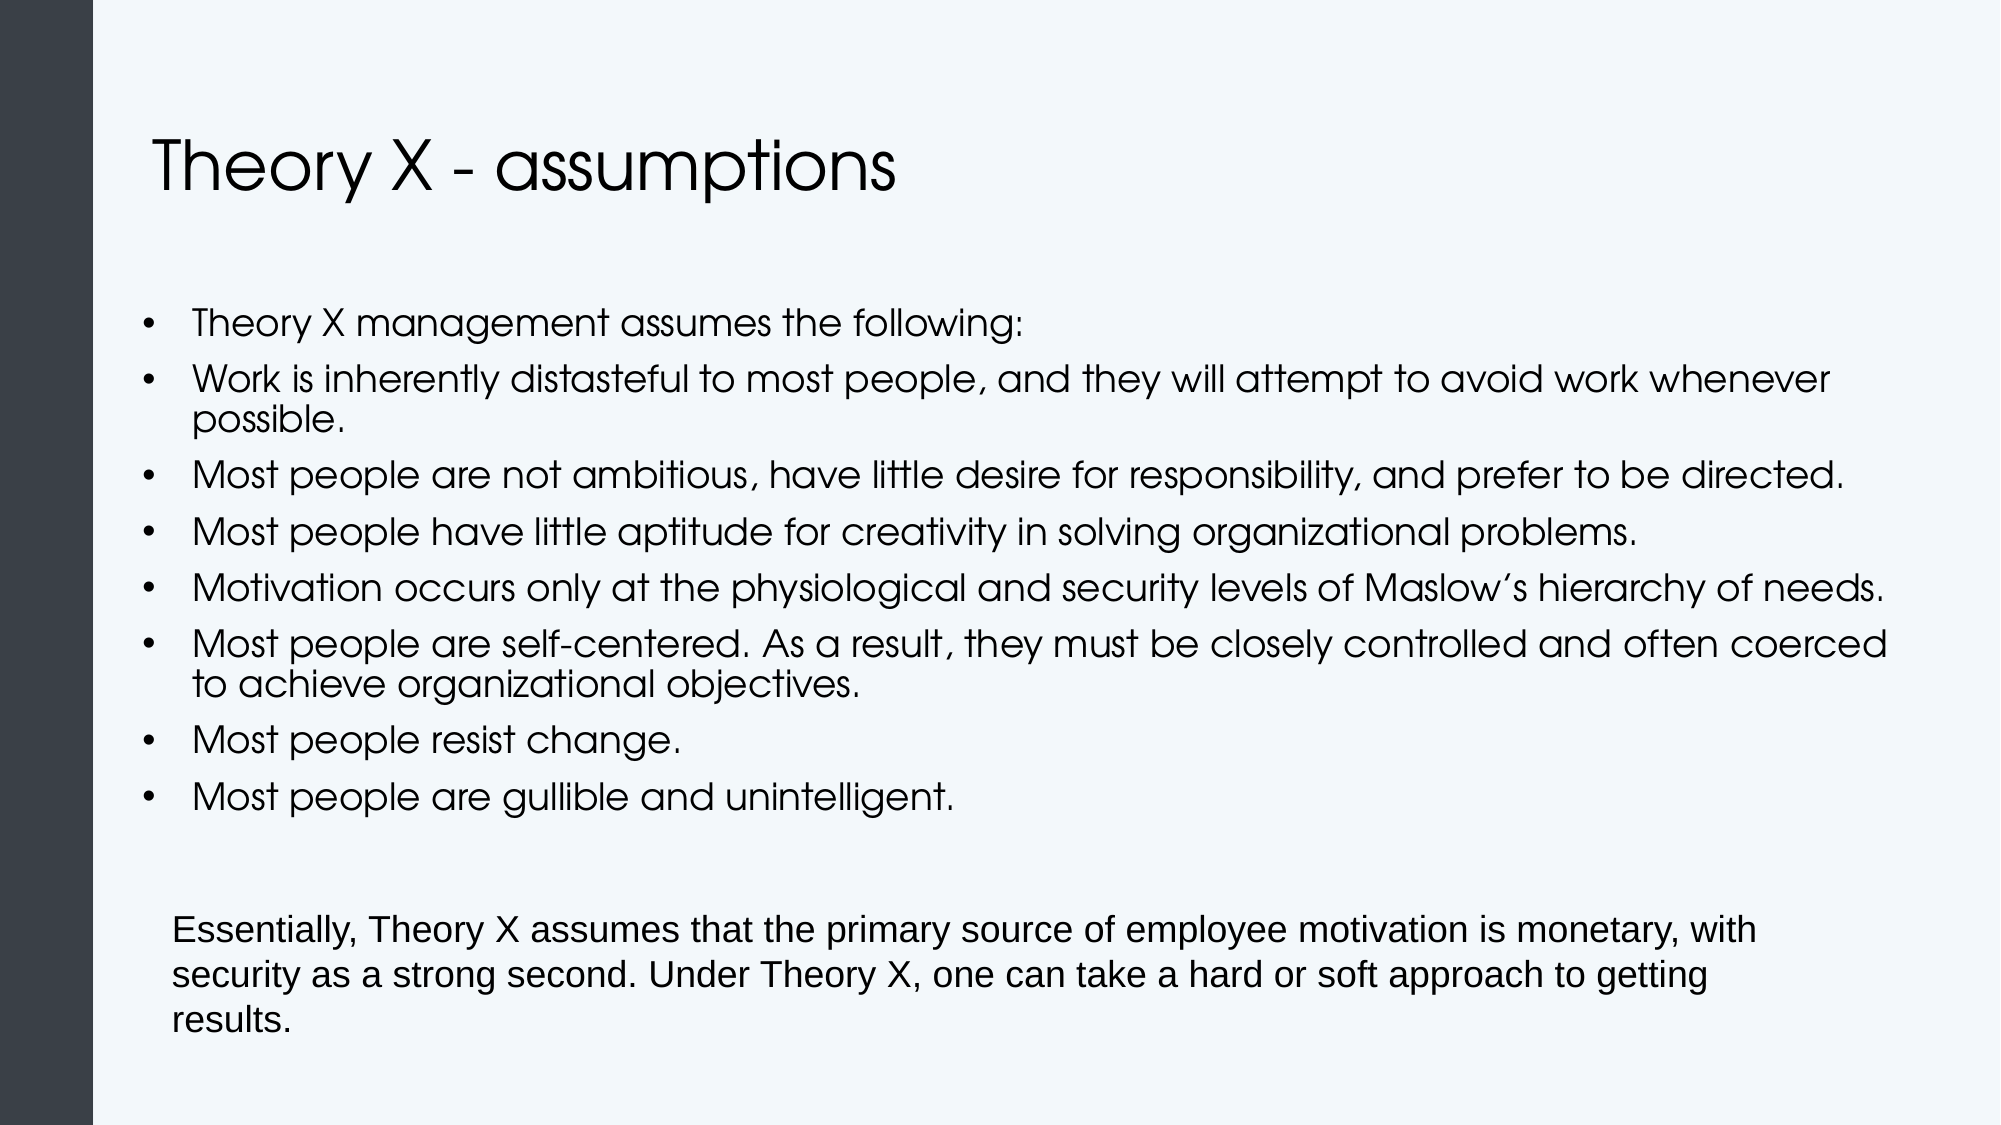

# Theory X - assumptions
Theory X management assumes the following:
Work is inherently distasteful to most people, and they will attempt to avoid work whenever possible.
Most people are not ambitious, have little desire for responsibility, and prefer to be directed.
Most people have little aptitude for creativity in solving organizational problems.
Motivation occurs only at the physiological and security levels of Maslow’s hierarchy of needs.
Most people are self-centered. As a result, they must be closely controlled and often coerced to achieve organizational objectives.
Most people resist change.
Most people are gullible and unintelligent.
Essentially, Theory X assumes that the primary source of employee motivation is monetary, with security as a strong second. Under Theory X, one can take a hard or soft approach to getting results.